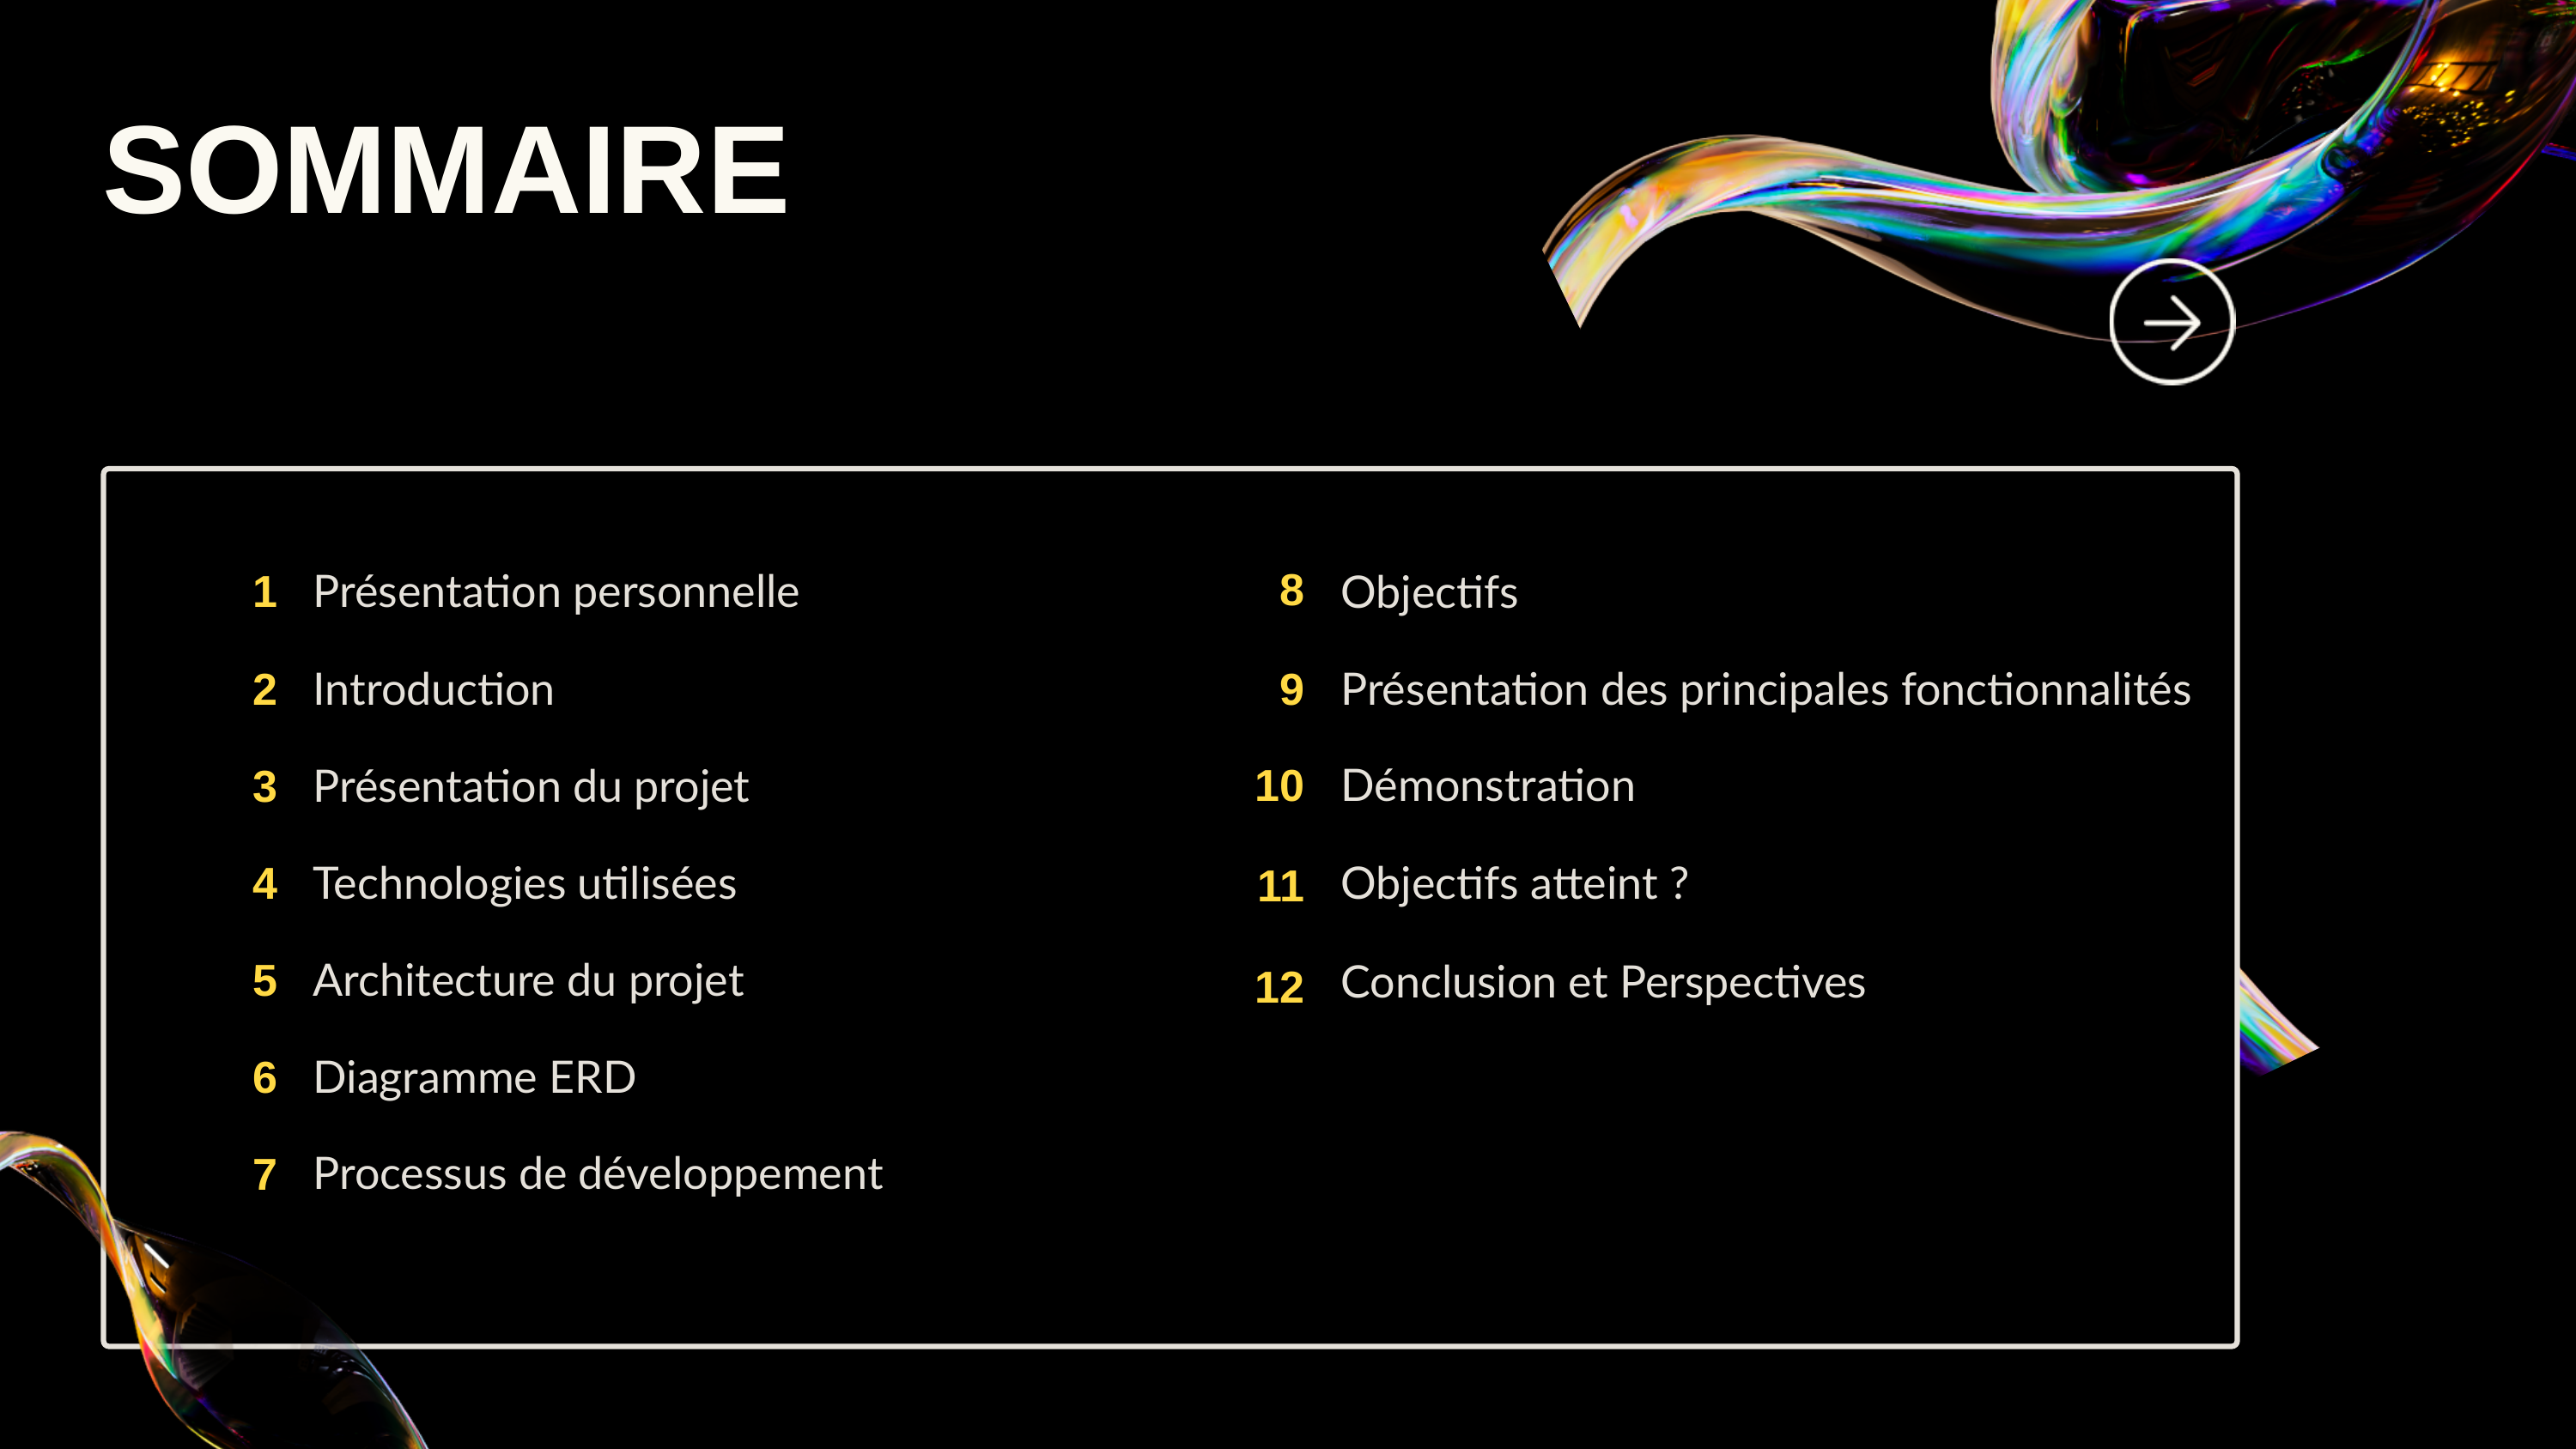

SOMMAIRE

8
1
Présentation personnelle
Objectifs
2
Introduction
9
Présentation des principales fonctionnalités
10
Démonstration
3
Présentation du projet
4
Technologies utilisées
Objectifs atteint ?
11
5
Architecture du projet
Conclusion et Perspectives
12
6
Diagramme ERD

Processus de développement
7